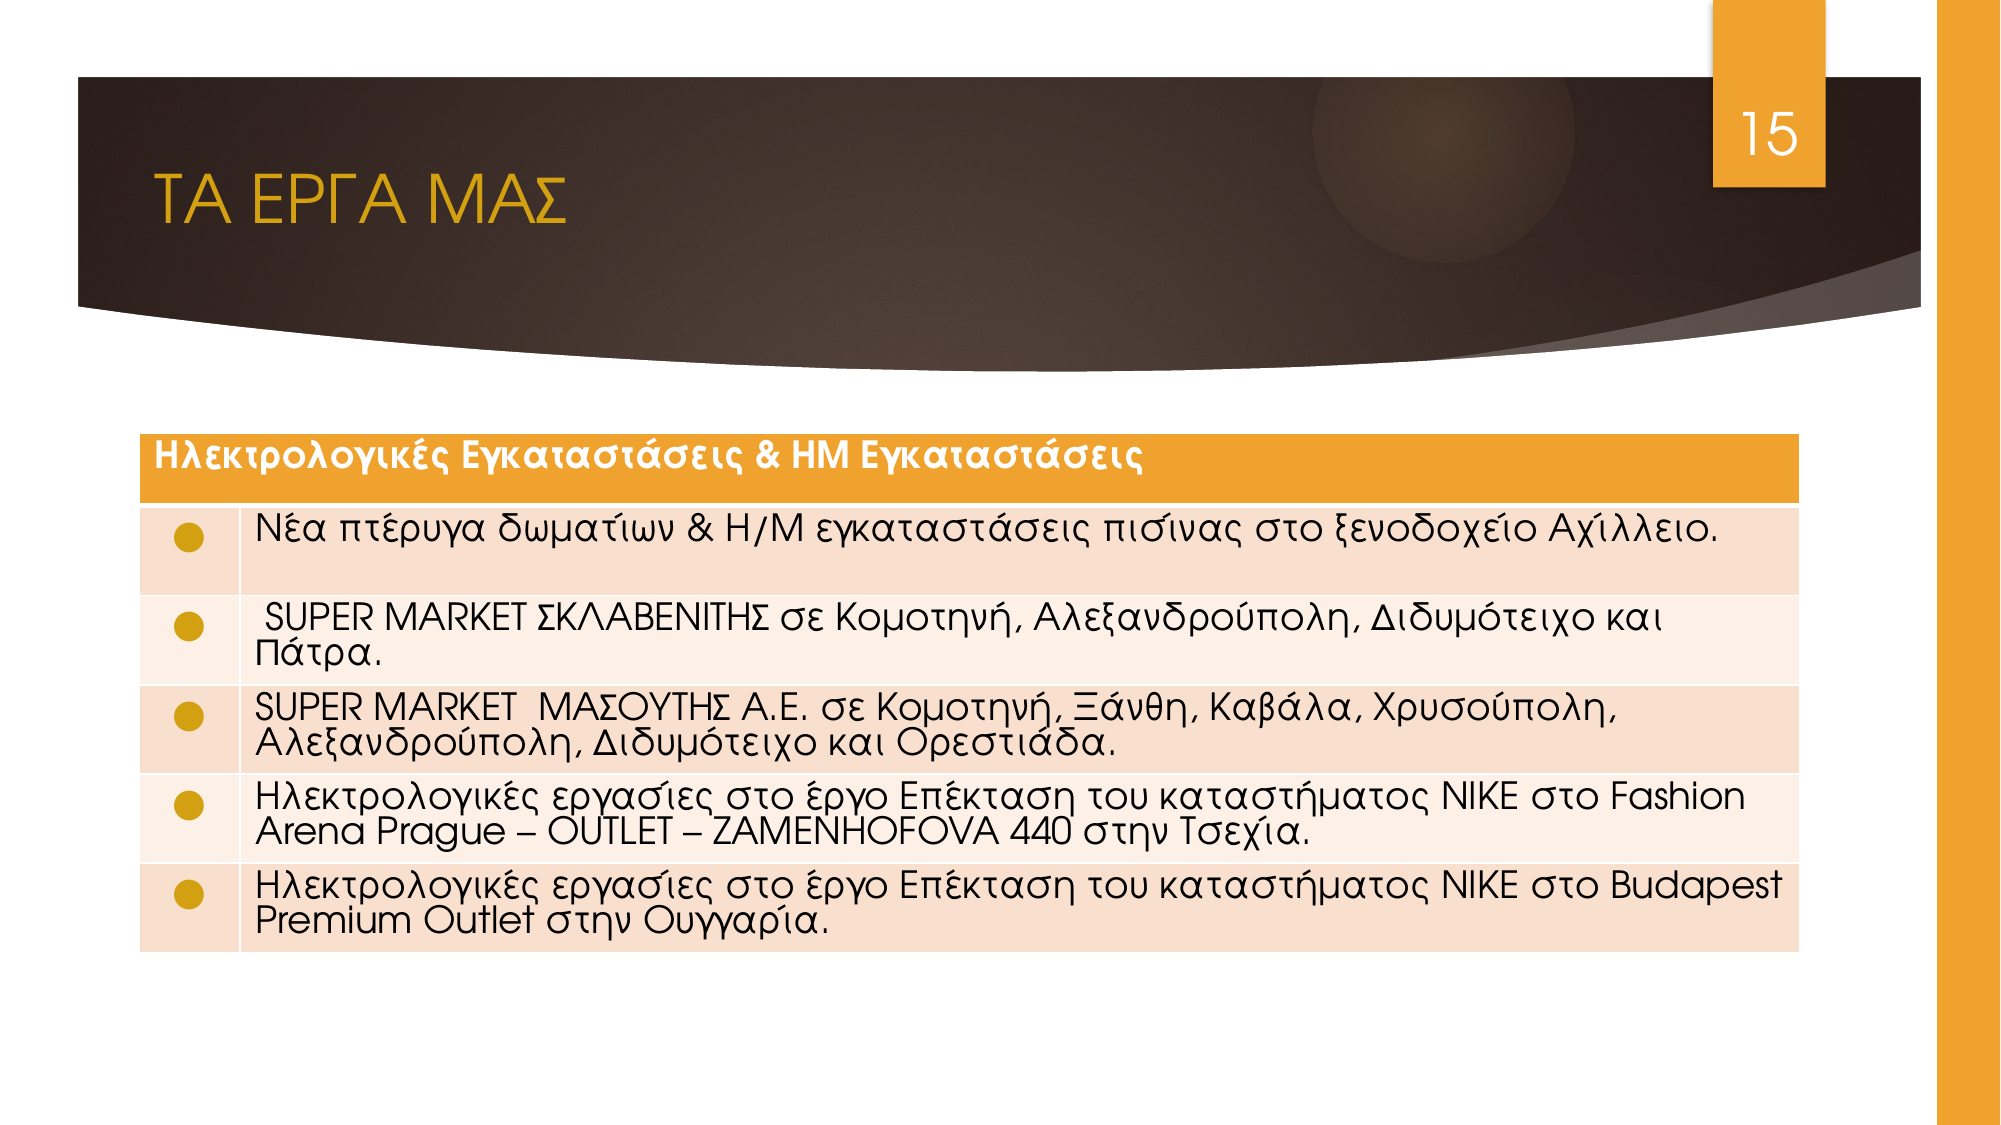

# ΤΑ ΕΡΓΑ ΜΑΣ
15
| Ηλεκτρολογικές Εγκαταστάσεις & ΗΜ Εγκαταστάσεις |  |
| --- | --- |
| ● | Νέα πτέρυγα δωματίων & Η/Μ εγκαταστάσεις πισίνας στο ξενοδοχείο Αχίλλειο. |
| ● | SUPER MARKET ΣΚΛΑΒΕΝΙΤΗΣ σε Κομοτηνή, Αλεξανδρούπολη, Διδυμότειχο και Πάτρα. |
| ● | SUPER MARKET ΜΑΣΟΥΤΗΣ Α.Ε. σε Κομοτηνή, Ξάνθη, Καβάλα, Χρυσούπολη, Αλεξανδρούπολη, Διδυμότειχο και Ορεστιάδα. |
| ● | Ηλεκτρολογικές εργασίες στο έργο Επέκταση του καταστήματος ΝΙΚΕ στο Fashion Arena Prague – OUTLET – ZAMENHOFOVA 440 στην Τσεχία. |
| ● | Ηλεκτρολογικές εργασίες στο έργο Επέκταση του καταστήματος ΝΙΚΕ στο Budapest Premium Outlet στην Ουγγαρία. |